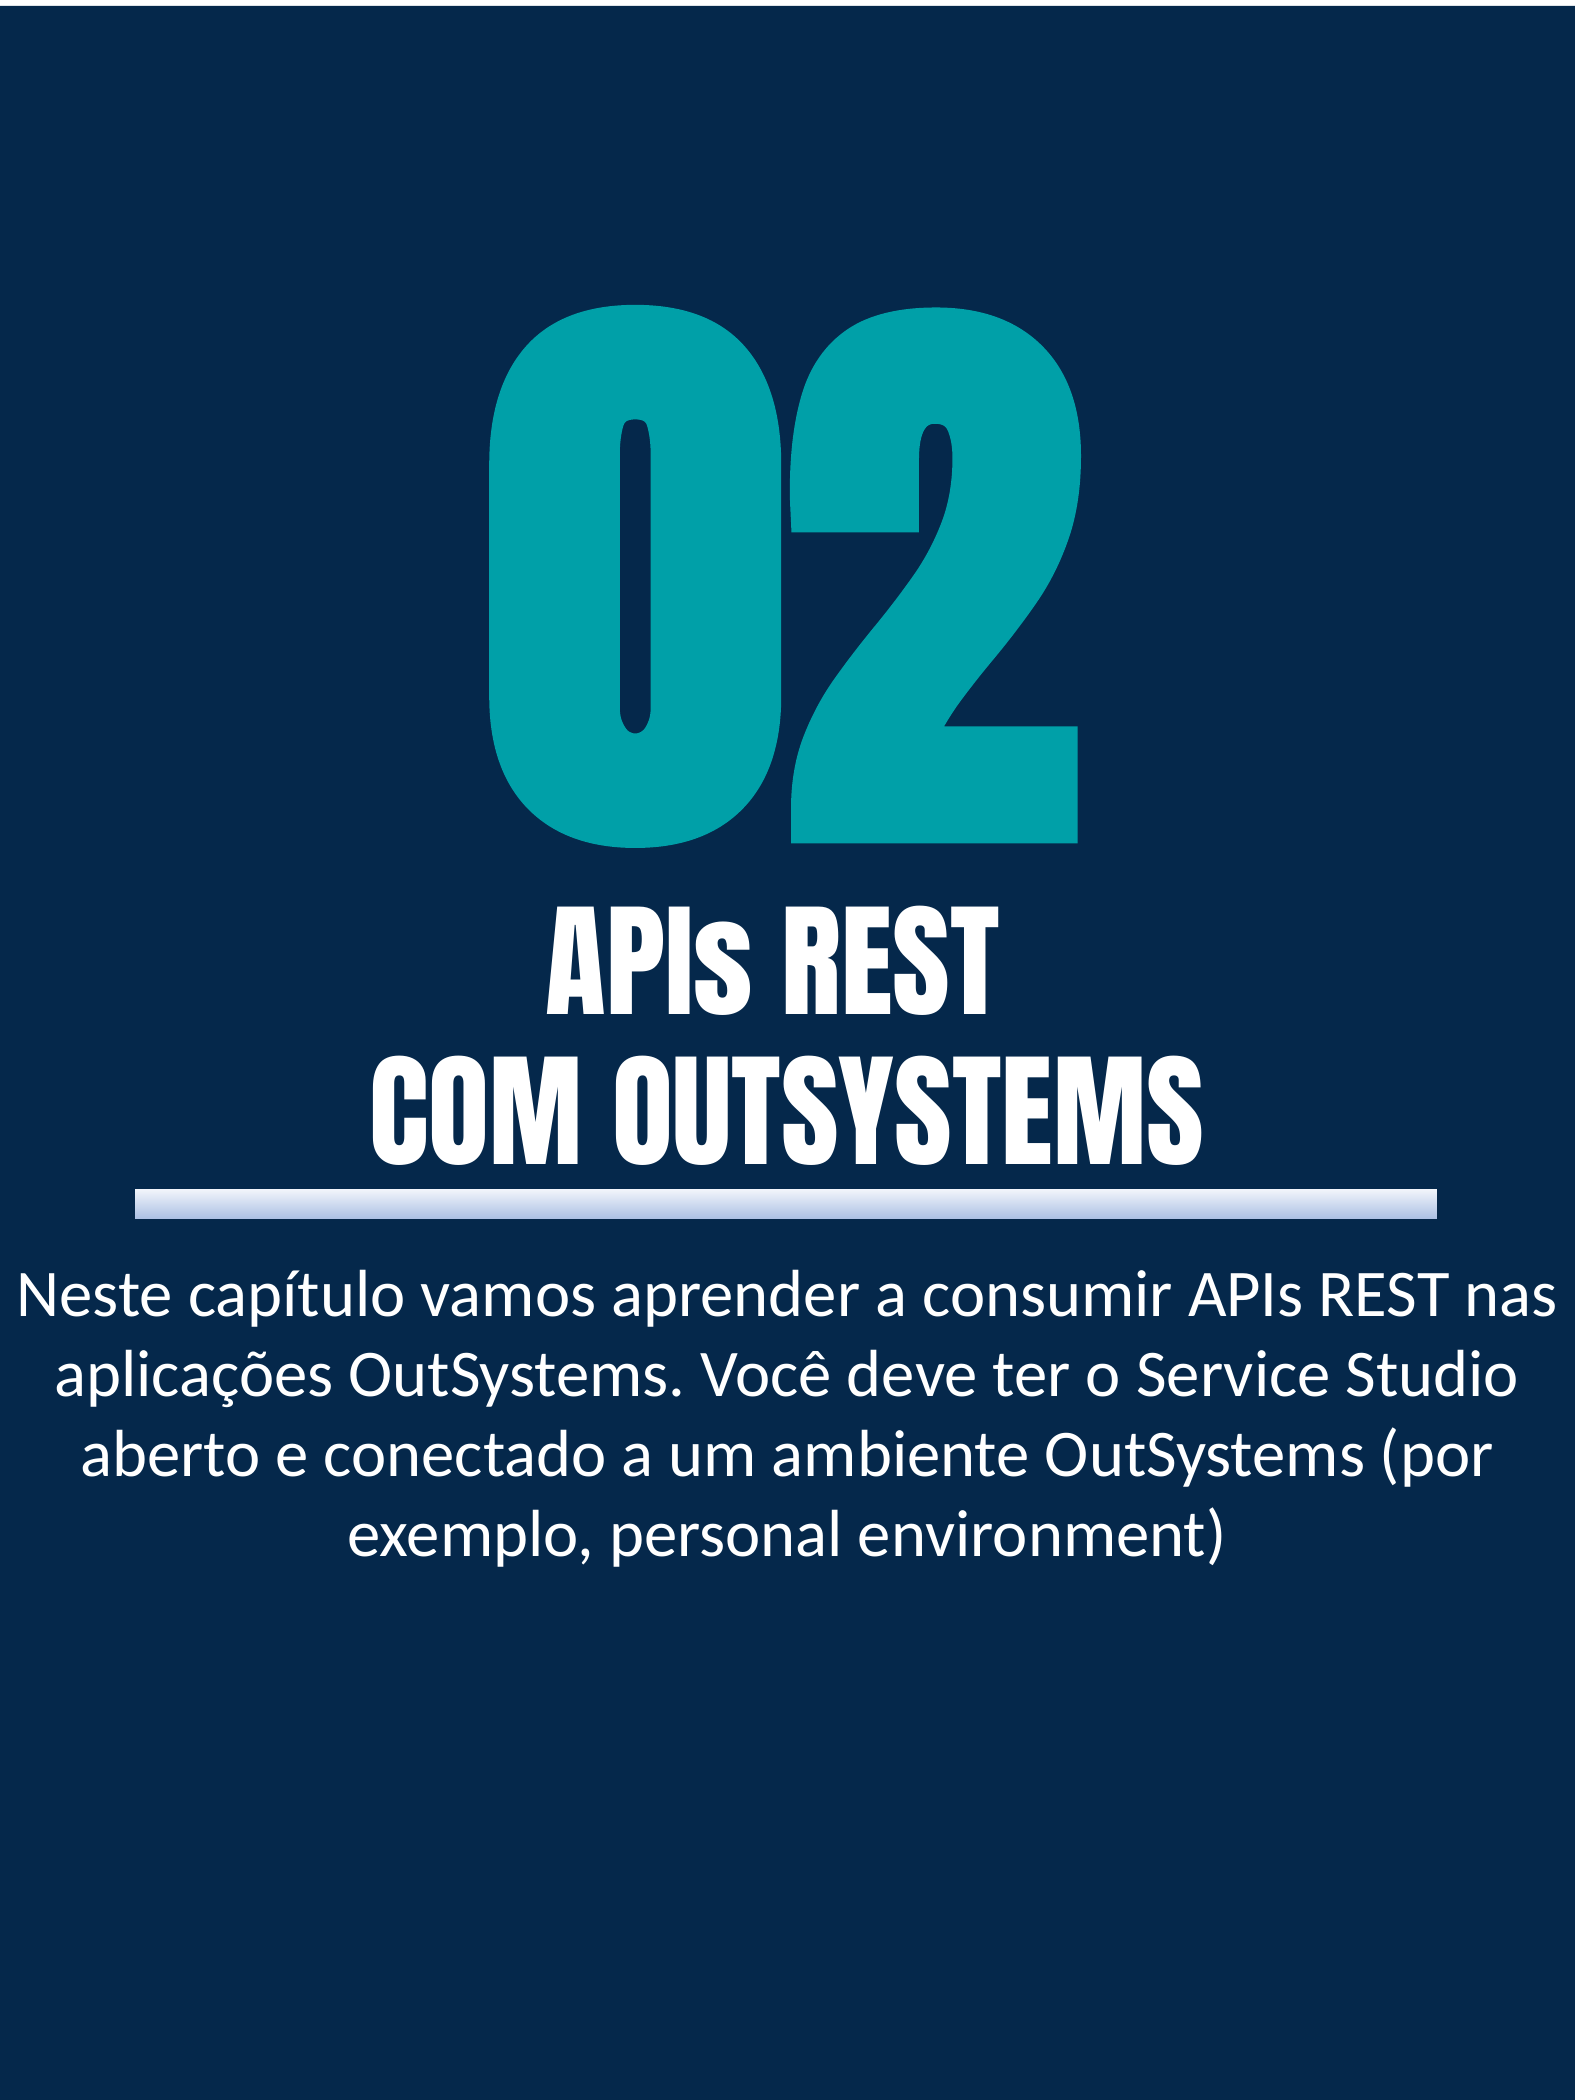

02
APIs REST
COM OUTSYSTEMS

Neste capítulo vamos aprender a consumir APIs REST nas aplicações OutSystems. Você deve ter o Service Studio aberto e conectado a um ambiente OutSystems (por exemplo, personal environment)